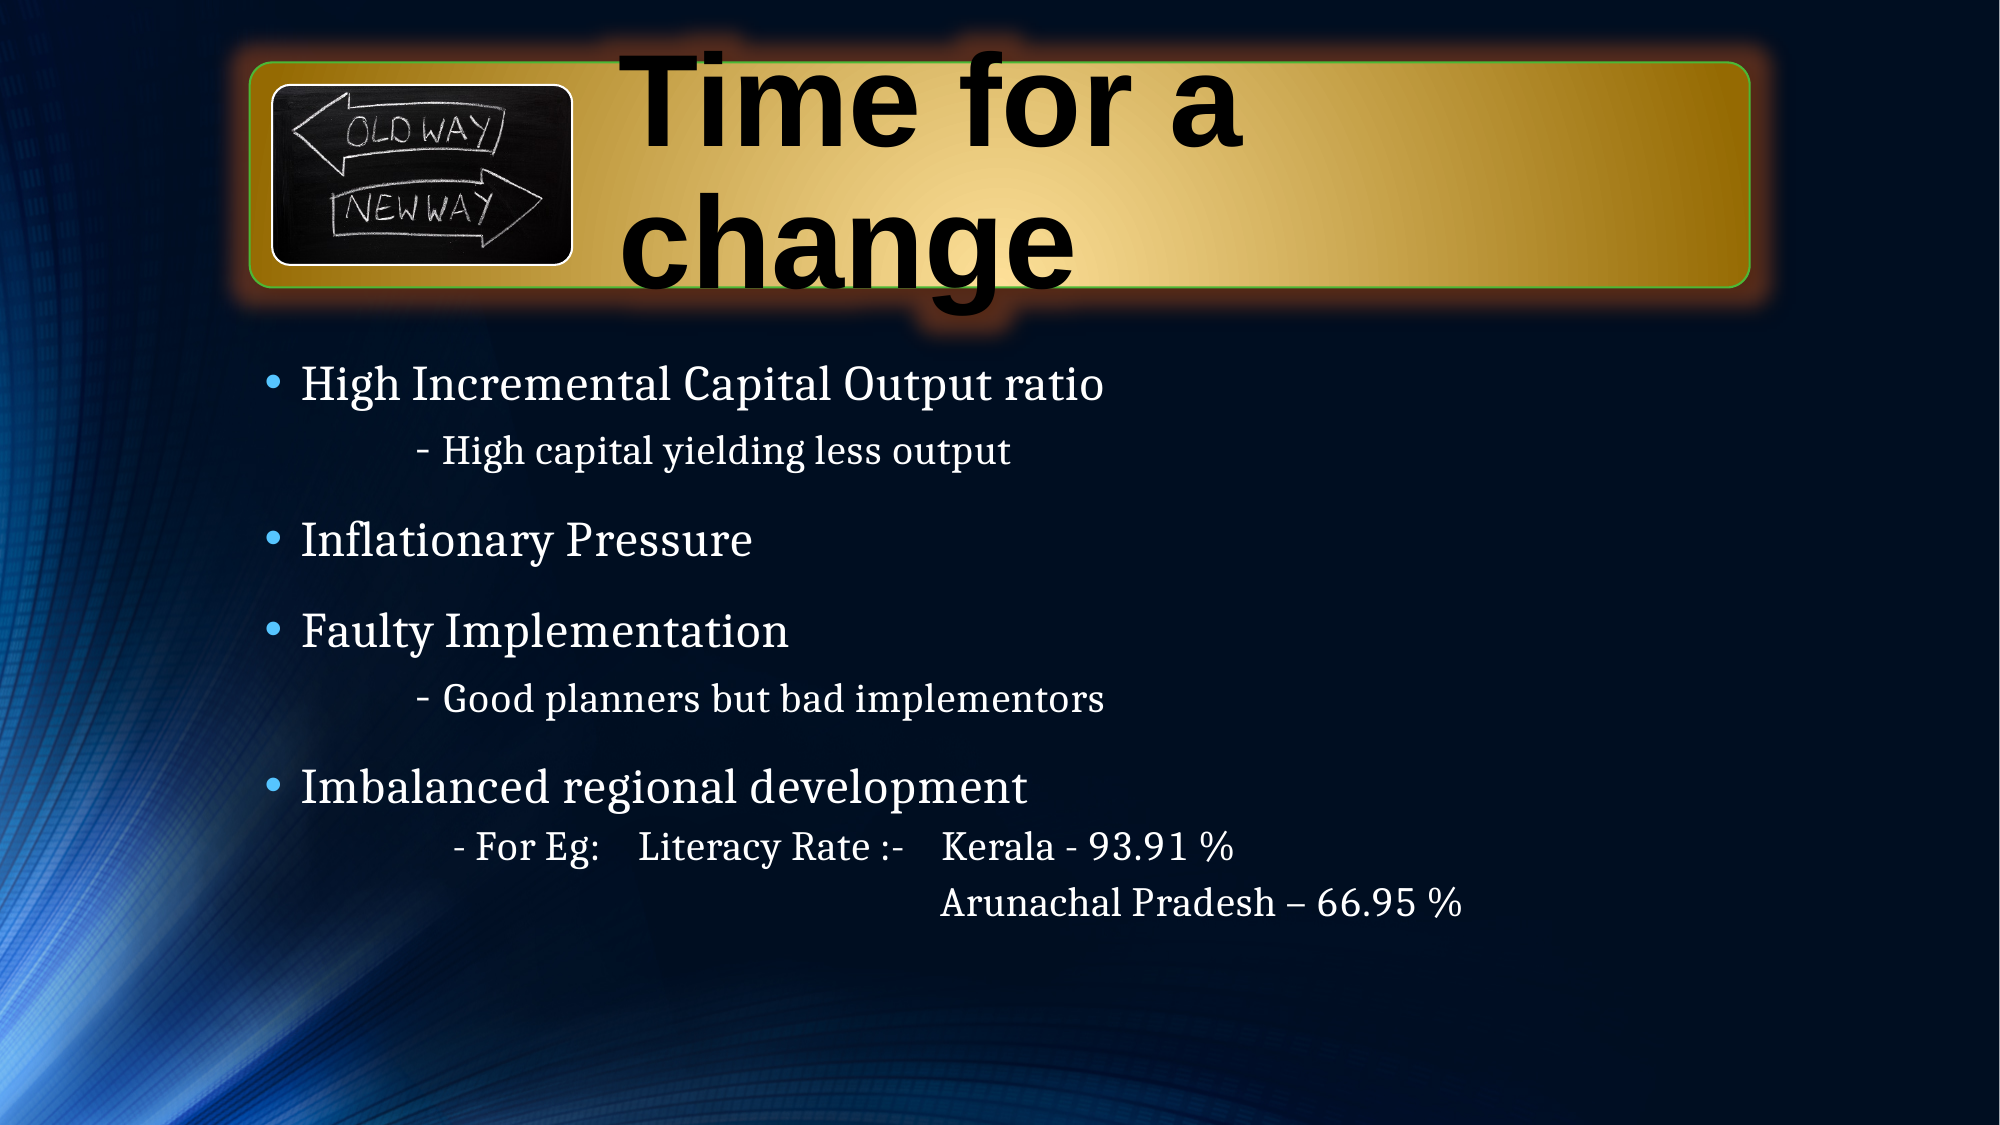

Time for a change
High Incremental Capital Output ratio
	- High capital yielding less output
Inflationary Pressure
Faulty Implementation
	- Good planners but bad implementors
Imbalanced regional development
	- For Eg:    Literacy Rate :-    Kerala - 93.91 %
				    Arunachal Pradesh – 66.95 %